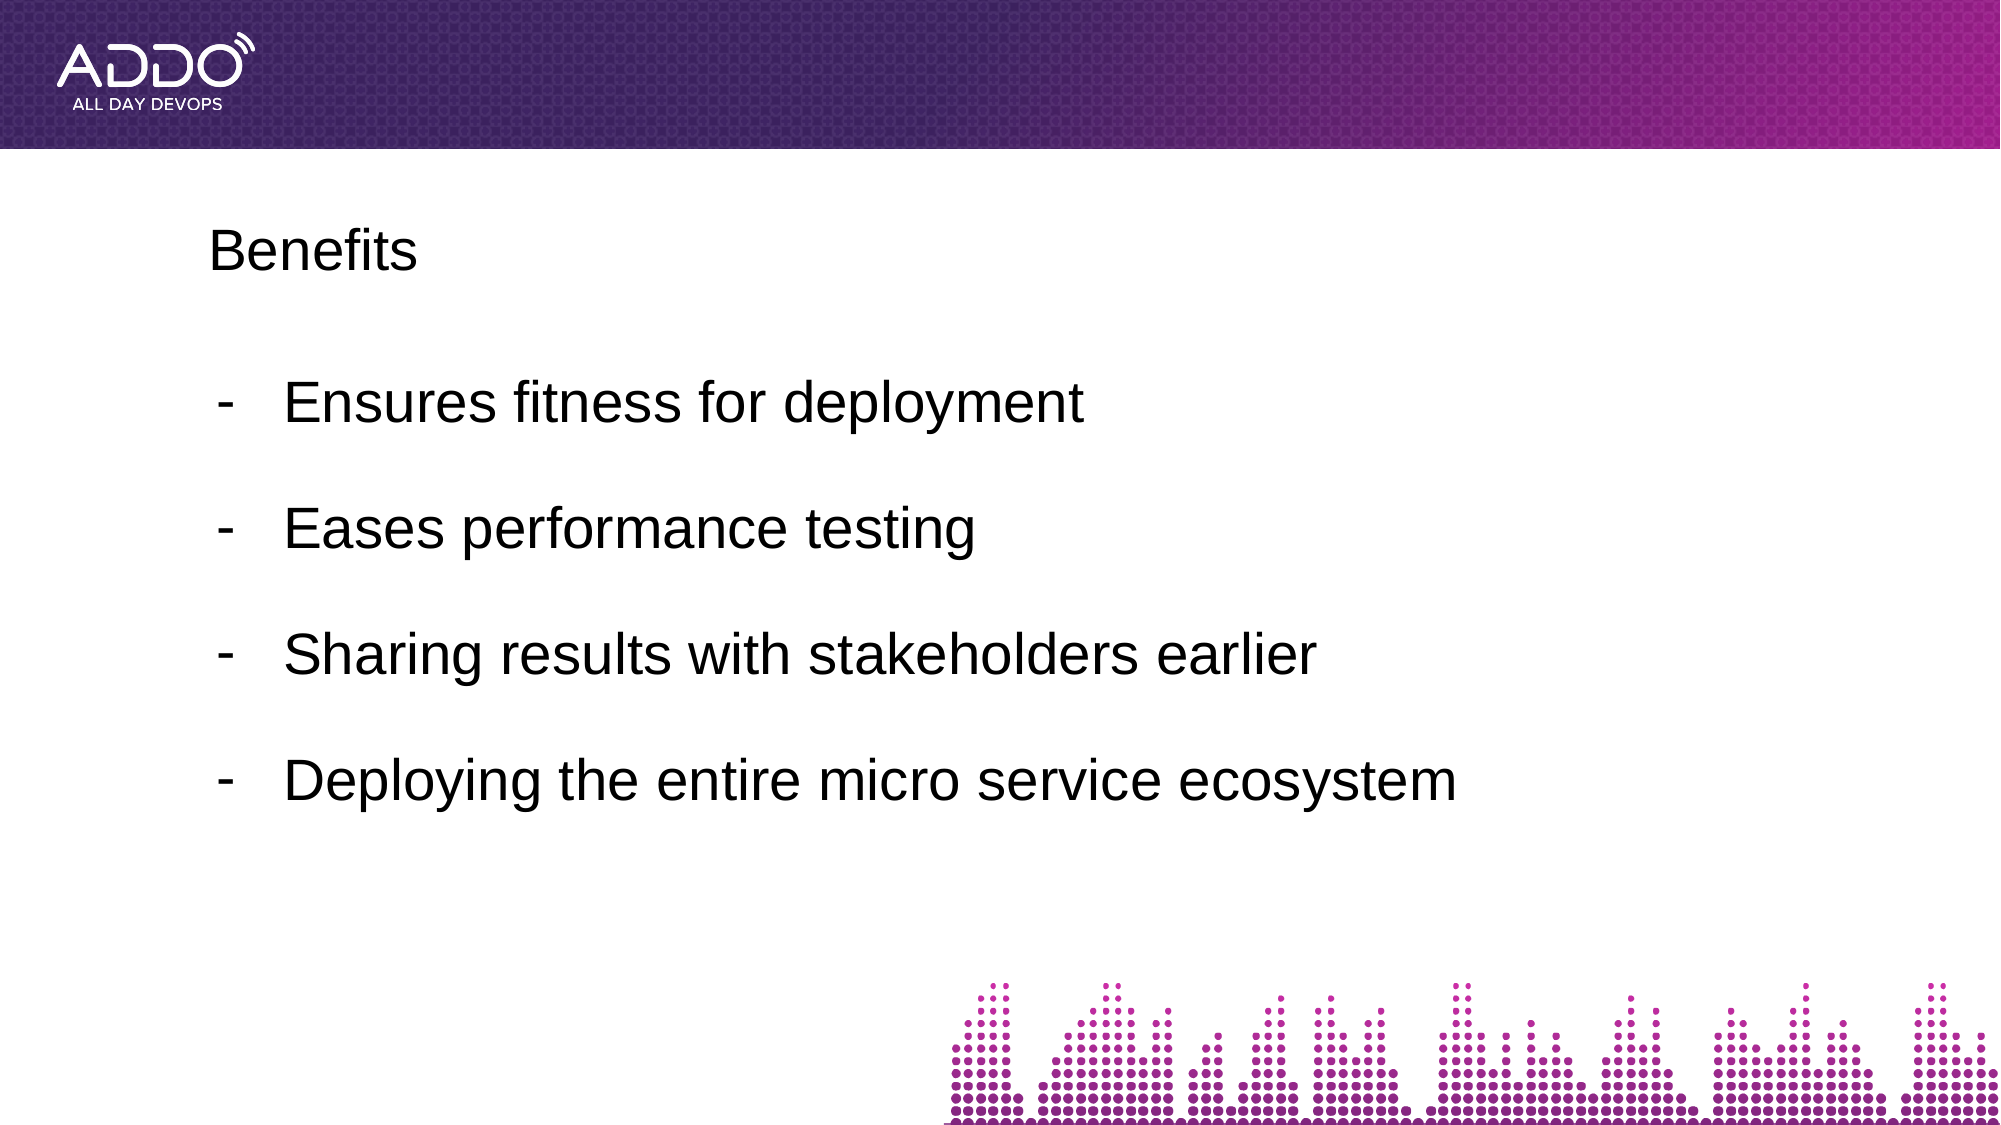

# Benefits

Ensures fitness for deployment

Eases performance testing

Sharing results with stakeholders earlier

Deploying the entire micro service ecosystem